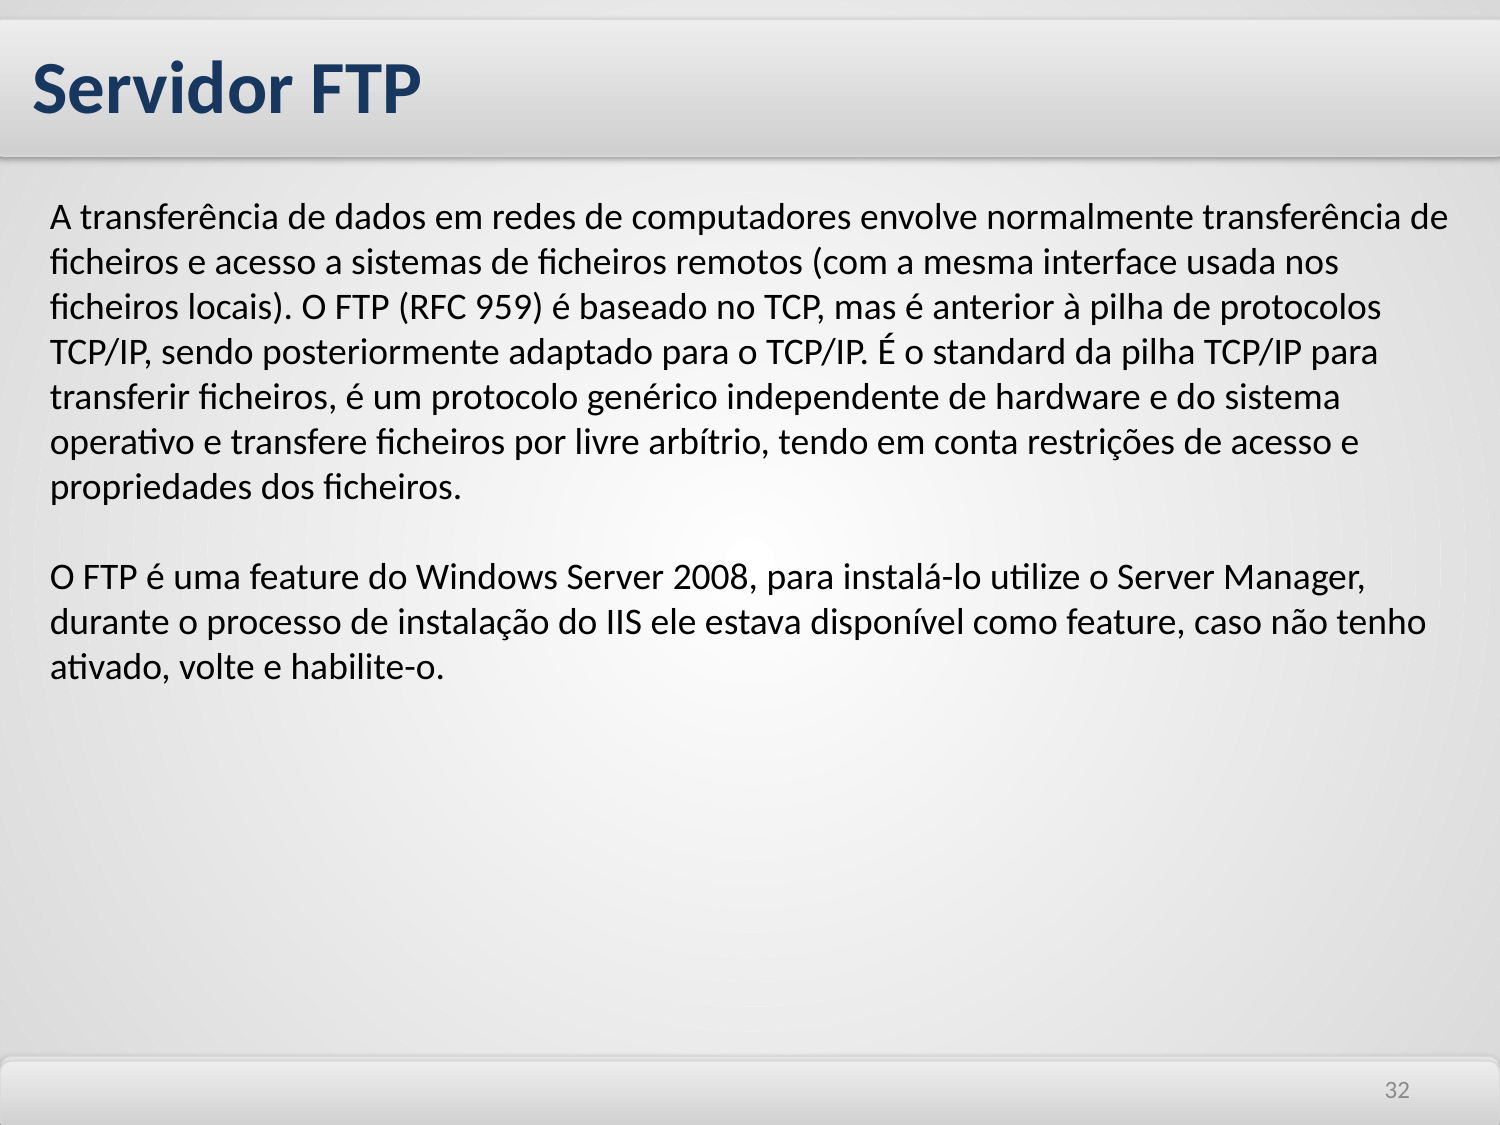

Servidor FTP
A transferência de dados em redes de computadores envolve normalmente transferência de ficheiros e acesso a sistemas de ficheiros remotos (com a mesma interface usada nos ficheiros locais). O FTP (RFC 959) é baseado no TCP, mas é anterior à pilha de protocolos TCP/IP, sendo posteriormente adaptado para o TCP/IP. É o standard da pilha TCP/IP para transferir ficheiros, é um protocolo genérico independente de hardware e do sistema operativo e transfere ficheiros por livre arbítrio, tendo em conta restrições de acesso e propriedades dos ficheiros.
O FTP é uma feature do Windows Server 2008, para instalá-lo utilize o Server Manager, durante o processo de instalação do IIS ele estava disponível como feature, caso não tenho ativado, volte e habilite-o.

32
32